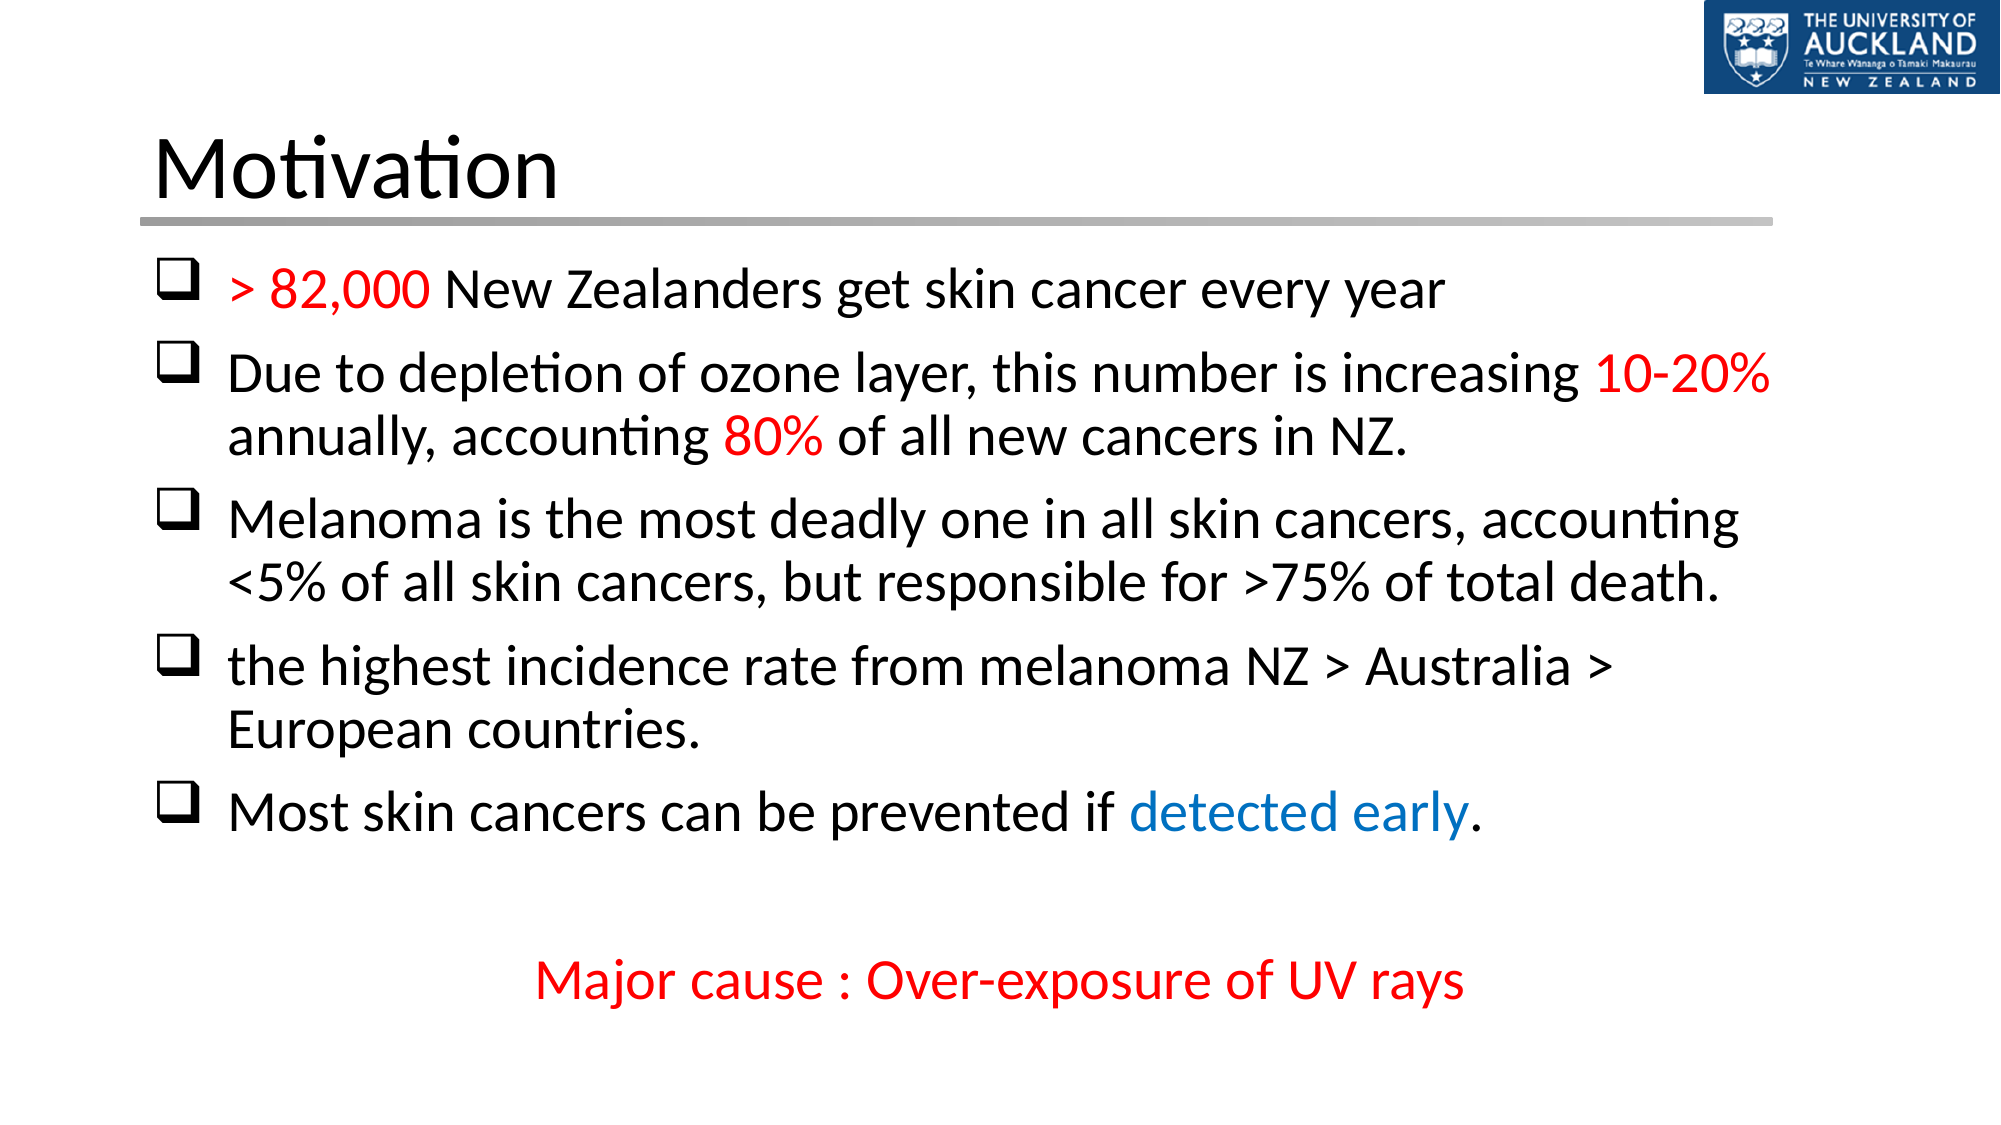

# Motivation

> 82,000 New Zealanders get skin cancer every year
Due to depletion of ozone layer, this number is increasing 10-20% annually, accounting 80% of all new cancers in NZ.
Melanoma is the most deadly one in all skin cancers, accounting <5% of all skin cancers, but responsible for >75% of total death.
the highest incidence rate from melanoma NZ > Australia > European countries.
Most skin cancers can be prevented if detected early.

Major cause : Over-exposure of UV rays